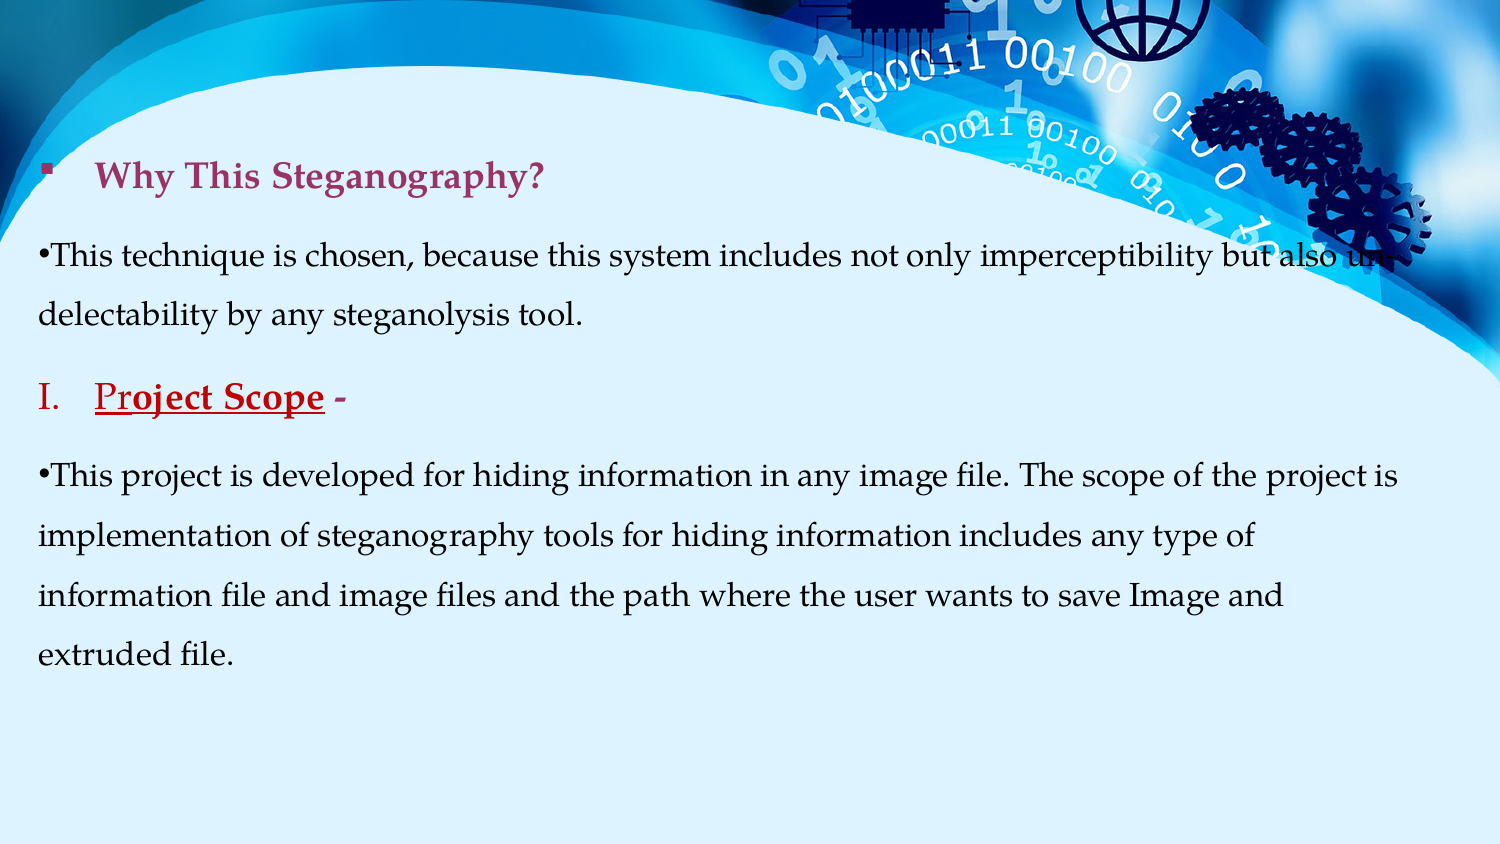

Why This Steganography?
This technique is chosen, because this system includes not only imperceptibility but also un-delectability by any steganolysis tool.
Project Scope -
This project is developed for hiding information in any image file. The scope of the project is implementation of steganography tools for hiding information includes any type of information file and image files and the path where the user wants to save Image and extruded file.